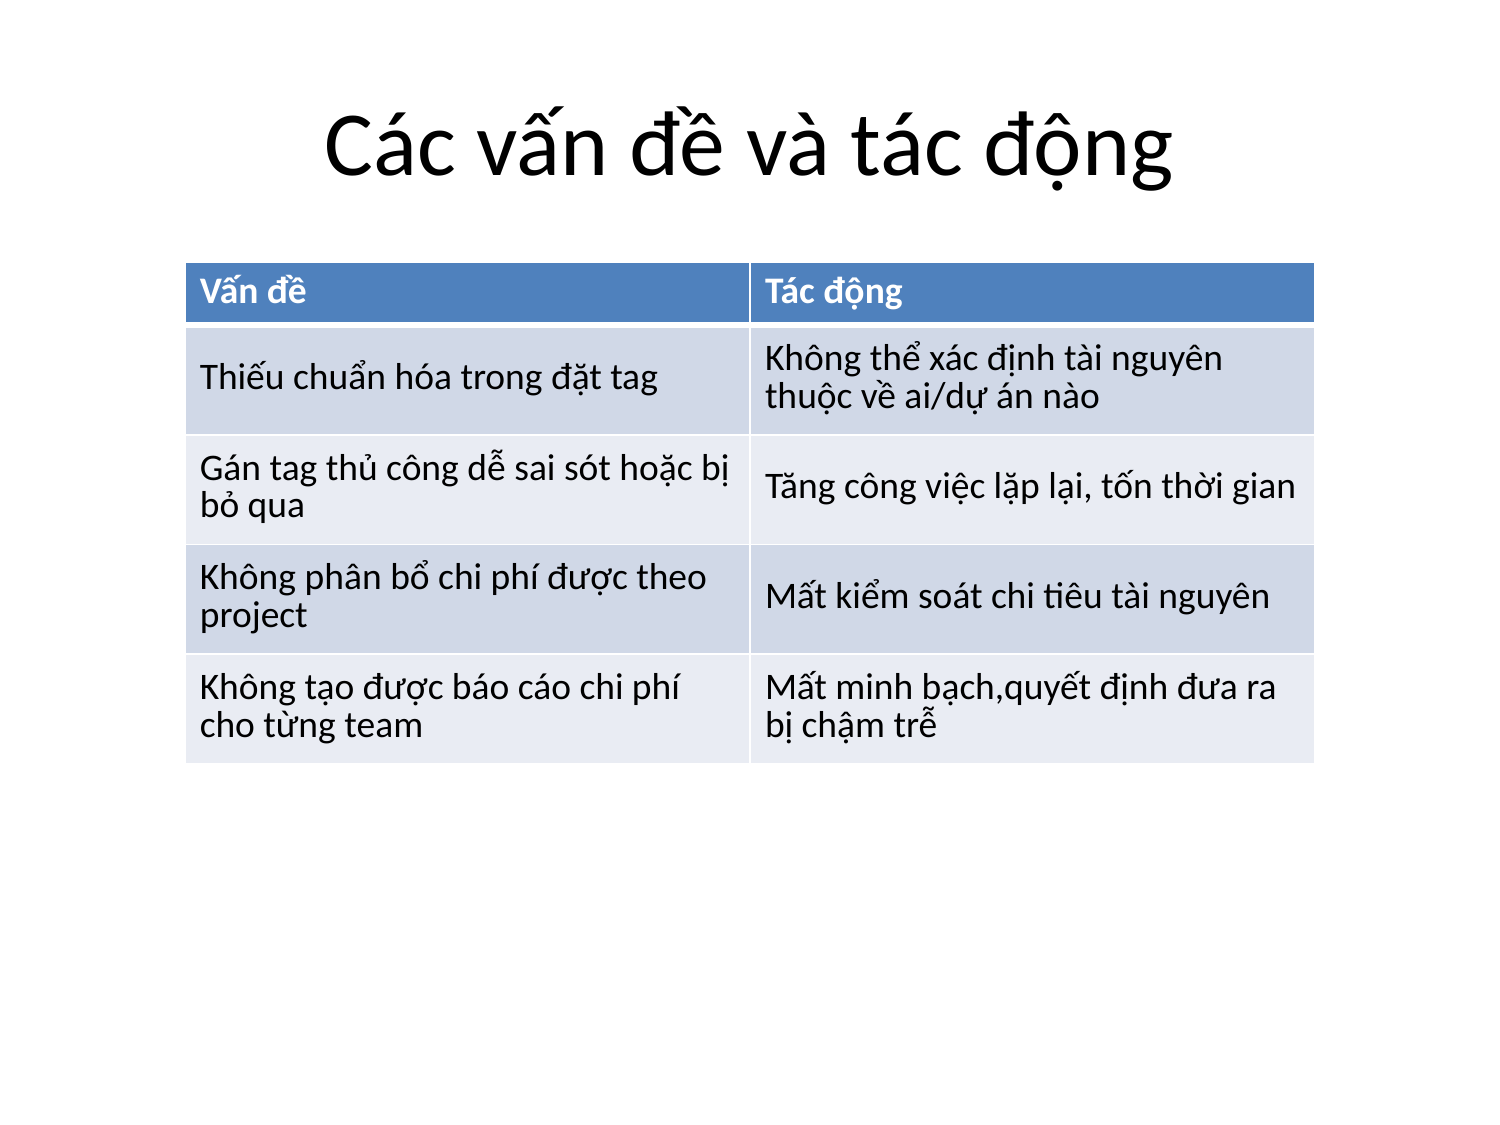

# Các vấn đề và tác động
| Vấn đề | Tác động |
| --- | --- |
| Thiếu chuẩn hóa trong đặt tag | Không thể xác định tài nguyên thuộc về ai/dự án nào |
| Gán tag thủ công dễ sai sót hoặc bị bỏ qua | Tăng công việc lặp lại, tốn thời gian |
| Không phân bổ chi phí được theo project | Mất kiểm soát chi tiêu tài nguyên |
| Không tạo được báo cáo chi phí cho từng team | Mất minh bạch,quyết định đưa ra bị chậm trễ |